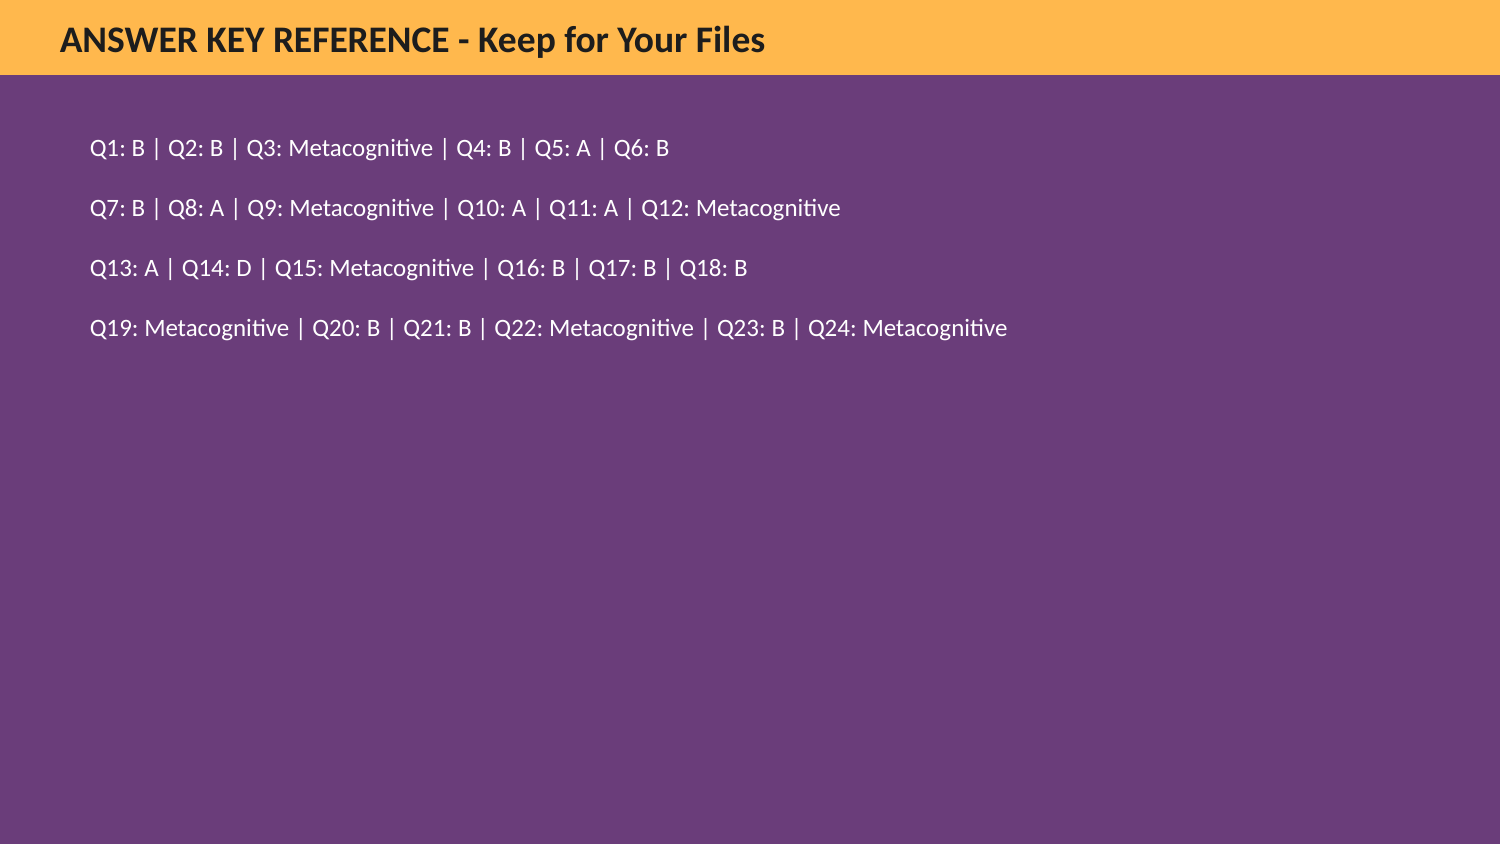

ANSWER KEY REFERENCE - Keep for Your Files
Q1: B | Q2: B | Q3: Metacognitive | Q4: B | Q5: A | Q6: B
Q7: B | Q8: A | Q9: Metacognitive | Q10: A | Q11: A | Q12: Metacognitive
Q13: A | Q14: D | Q15: Metacognitive | Q16: B | Q17: B | Q18: B
Q19: Metacognitive | Q20: B | Q21: B | Q22: Metacognitive | Q23: B | Q24: Metacognitive